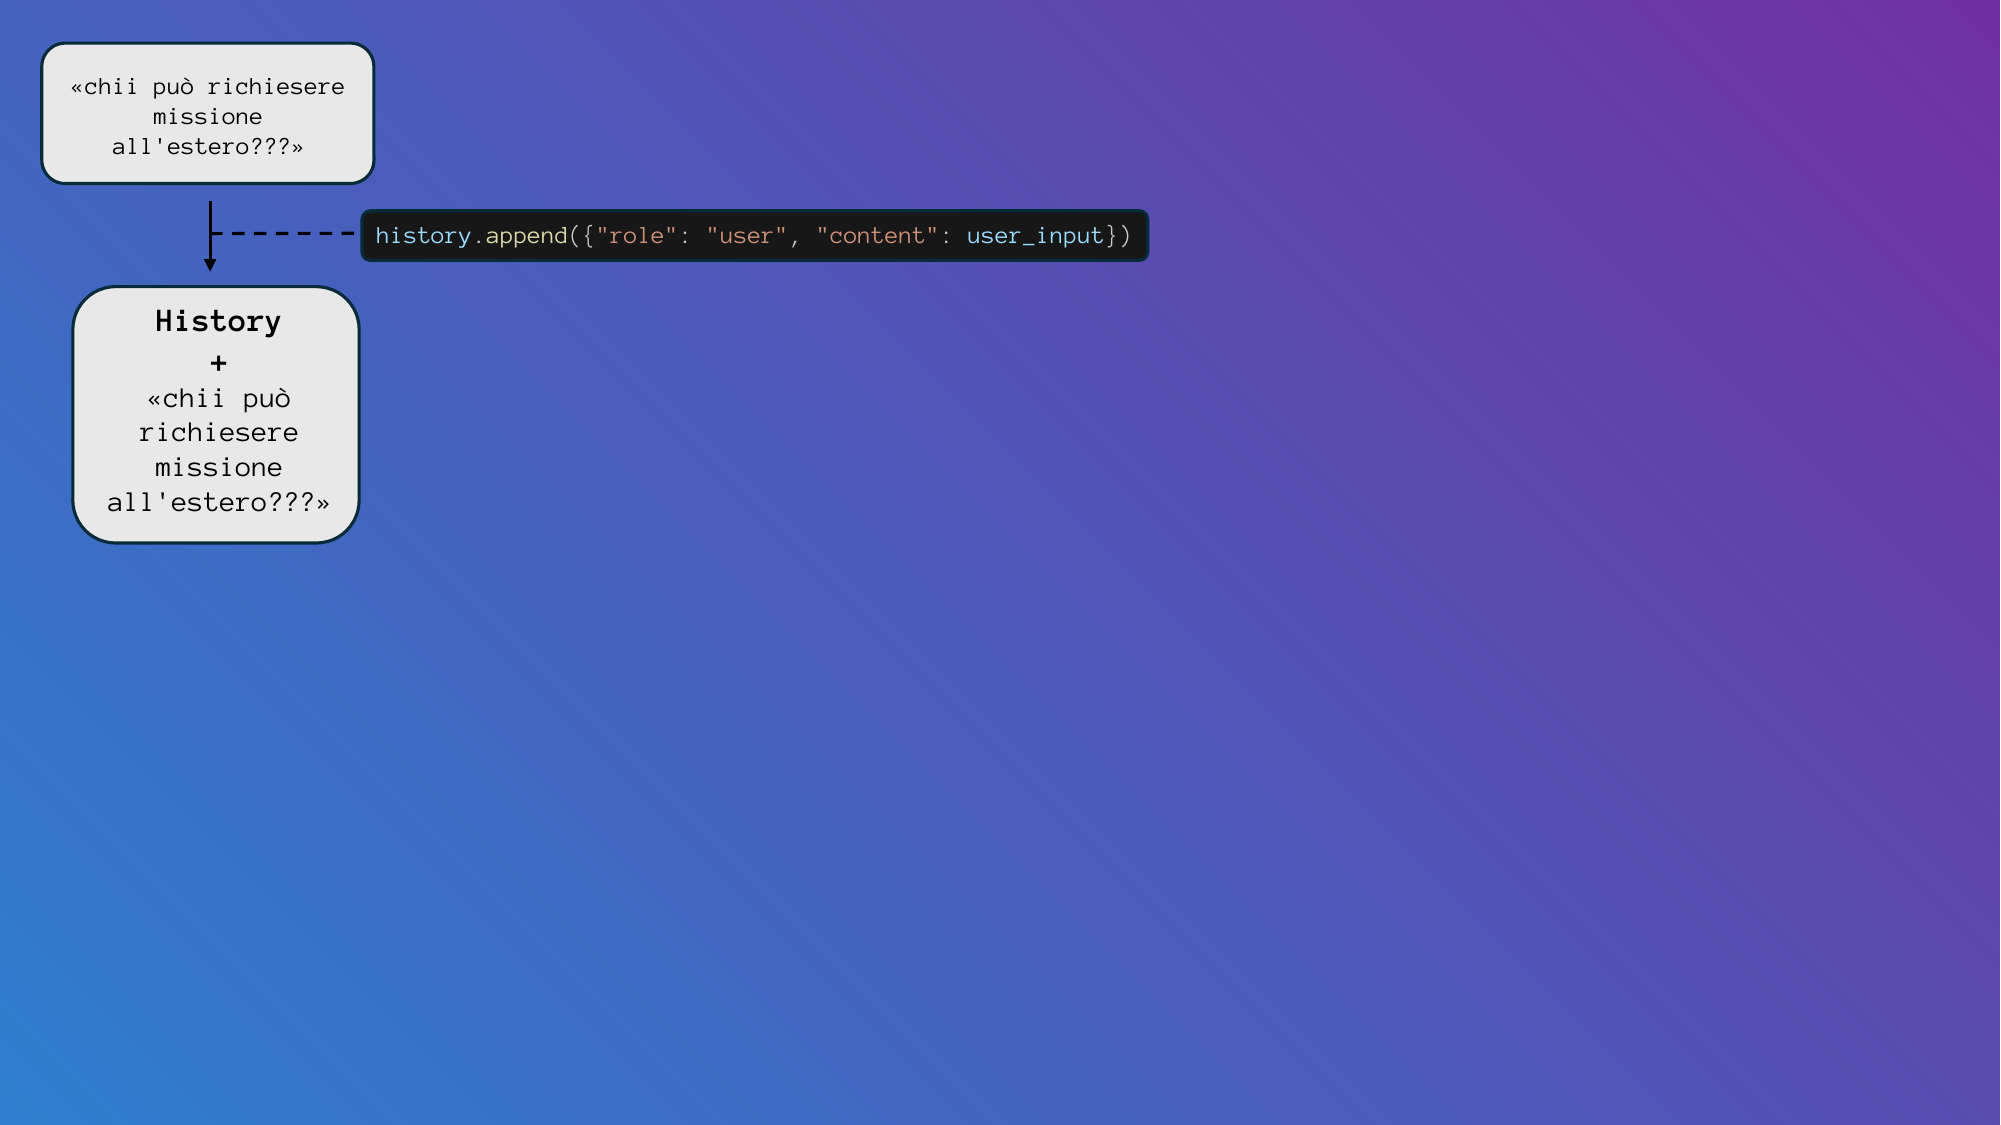

«chii può richiesere missione all'estero???»

history.append({"role": "user", "content": user_input})

History
+
«chii può richiesere missione all'estero???»